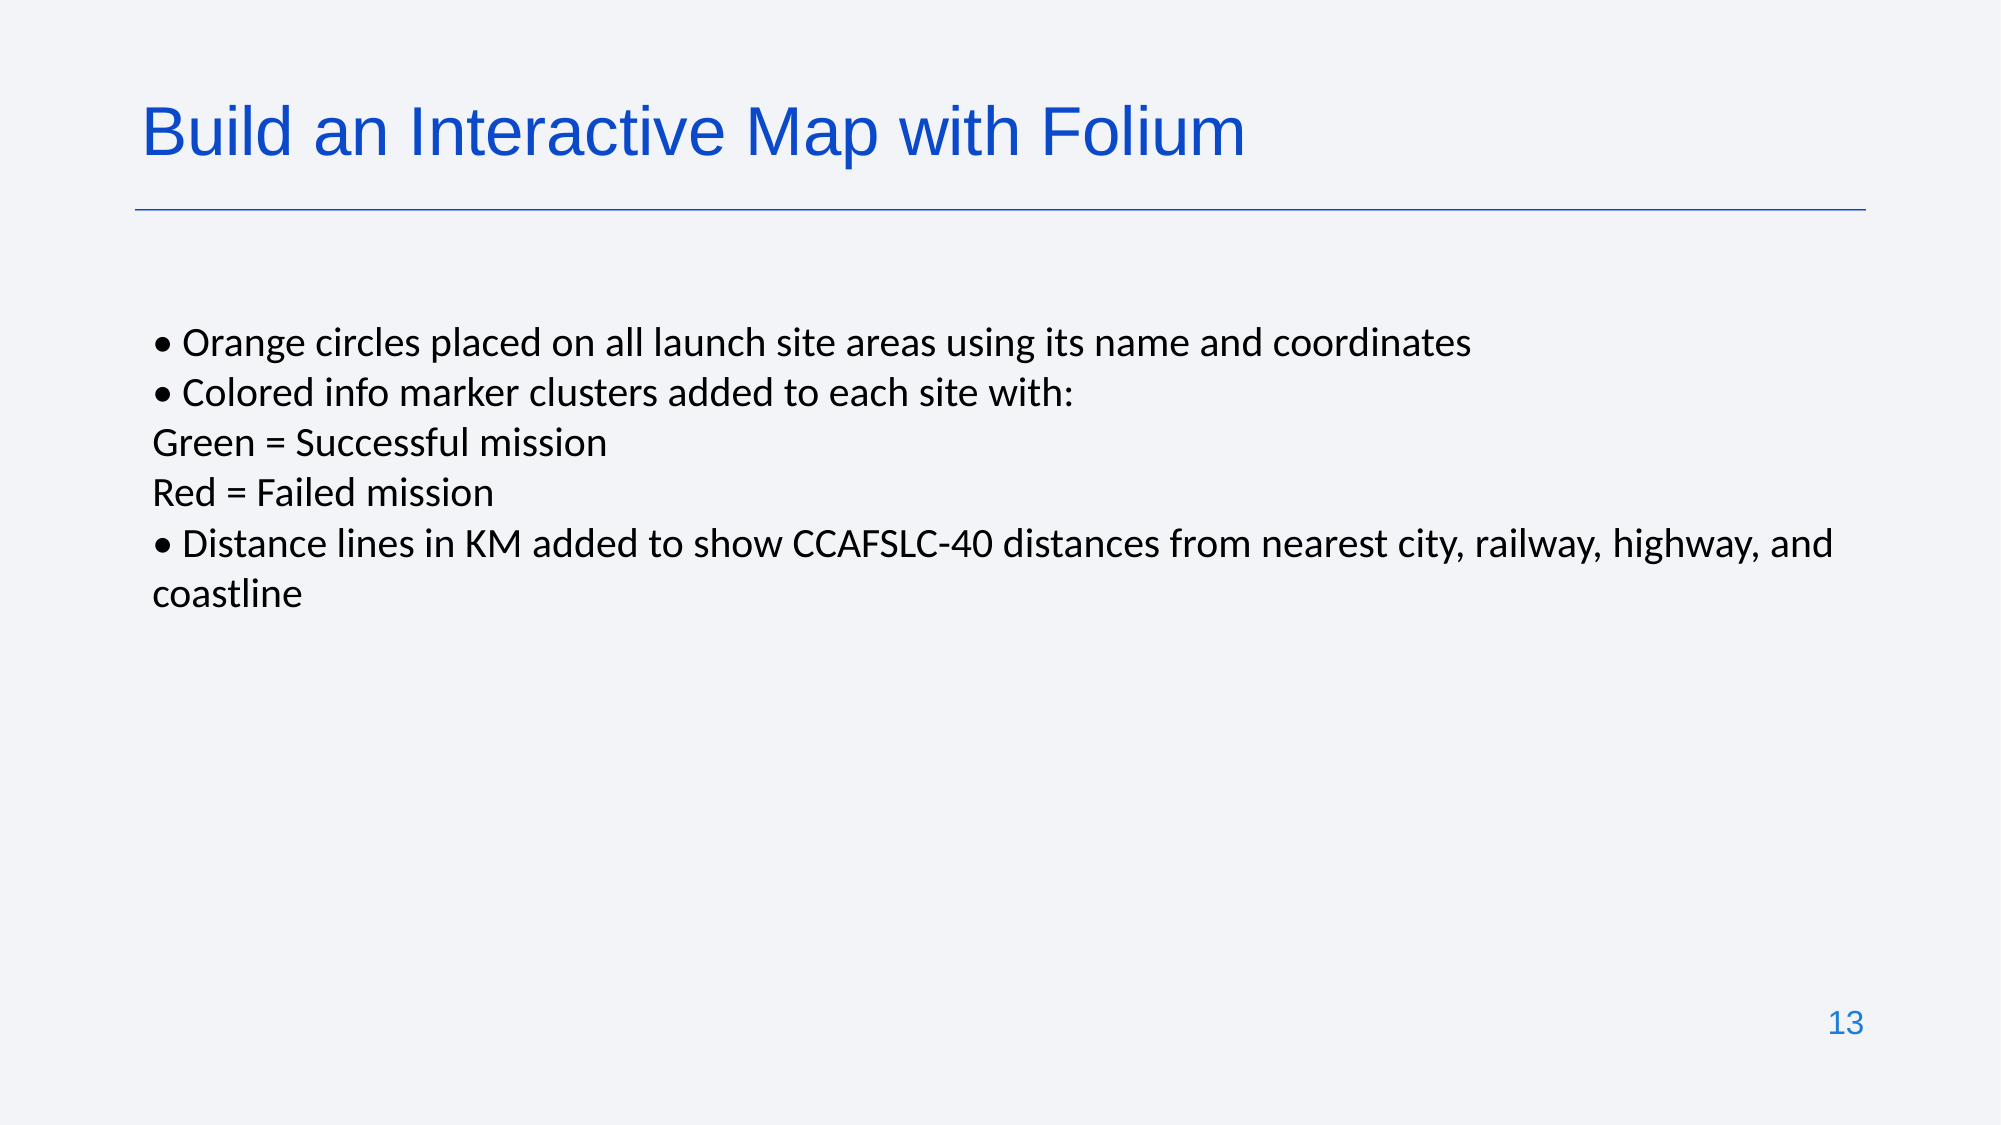

Build an Interactive Map with Folium
• Orange circles placed on all launch site areas using its name and coordinates
• Colored info marker clusters added to each site with:
Green = Successful mission
Red = Failed mission
• Distance lines in KM added to show CCAFSLC-40 distances from nearest city, railway, highway, and coastline

13